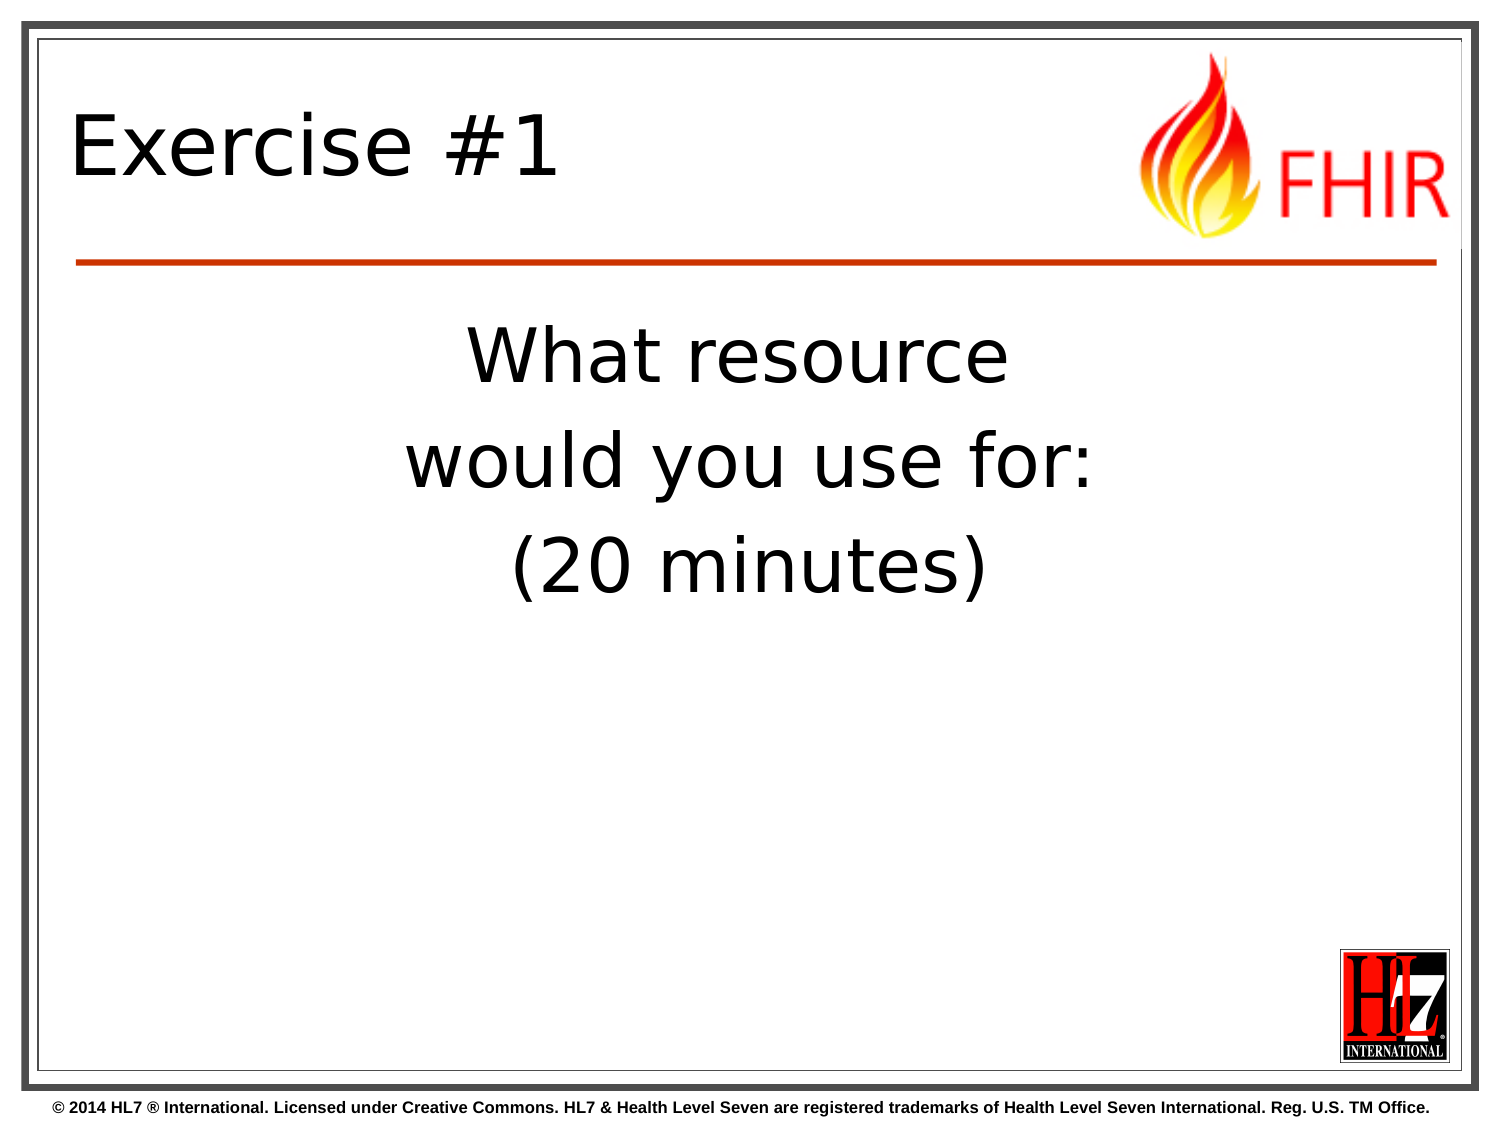

# Exercise #1
What resource
would you use for:
(20 minutes)